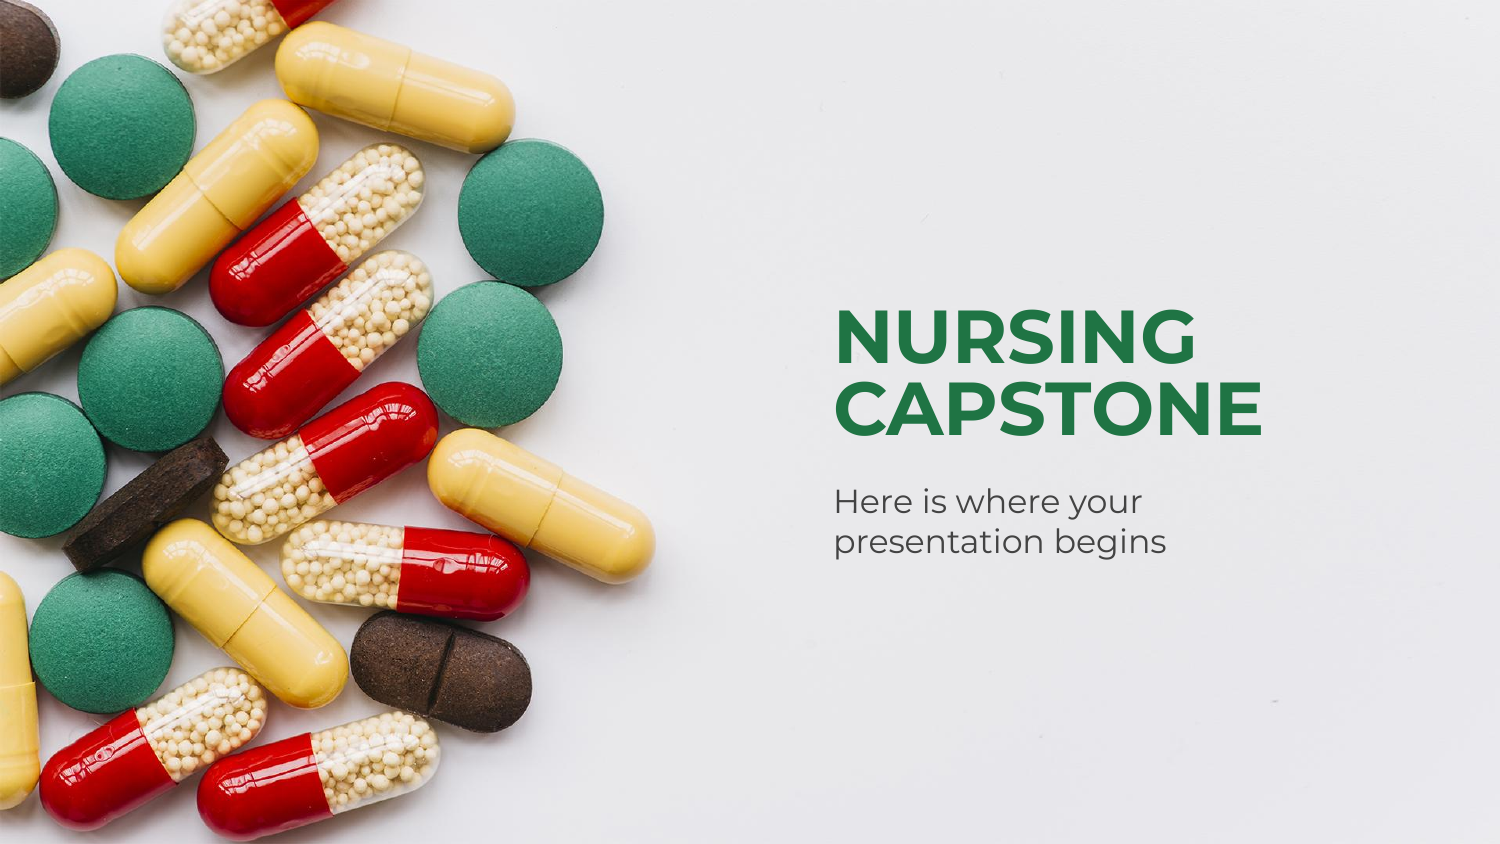

# NURSING CAPSTONE
Here is where your presentation begins